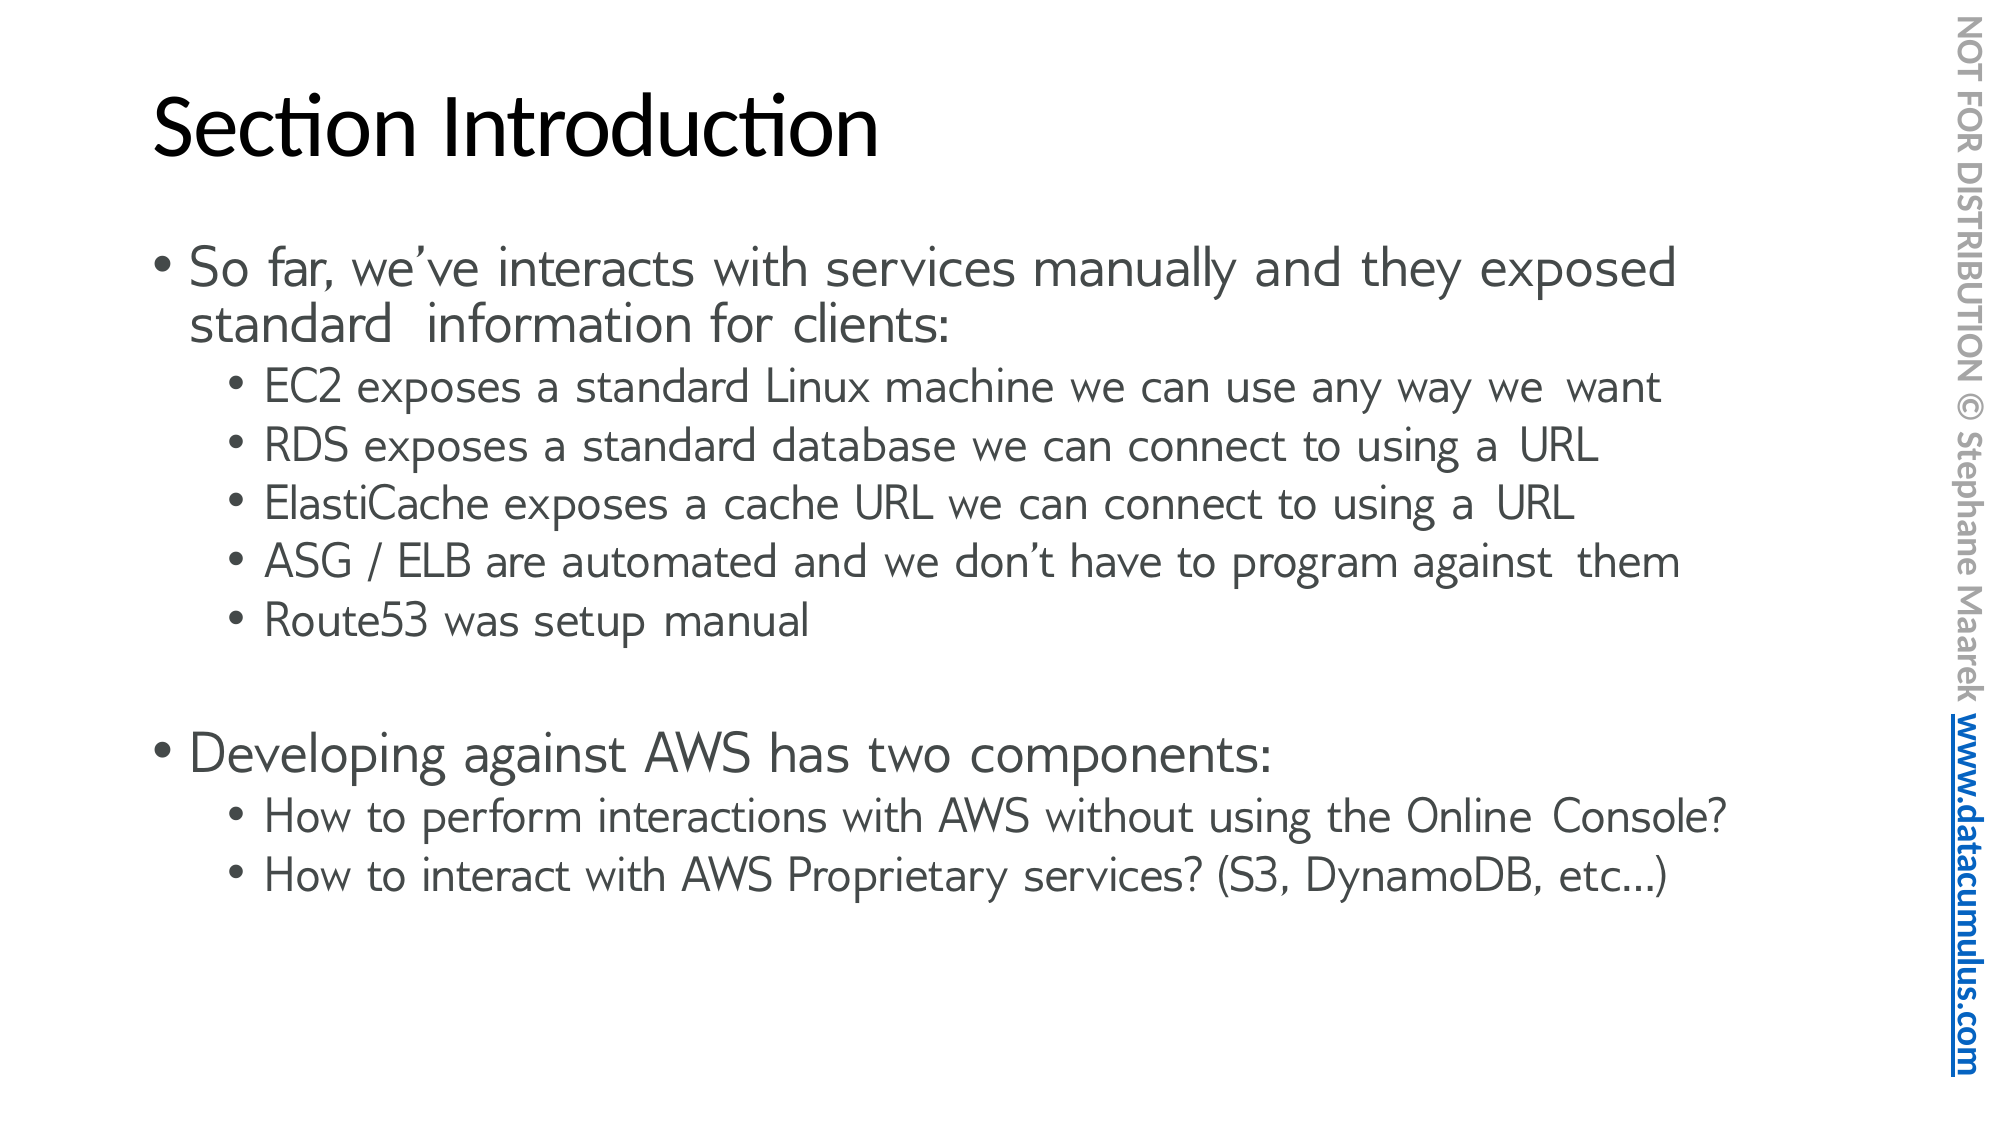

NOT FOR DISTRIBUTION © Stephane Maarek www.datacumulus.com
# Section Introduction
So far, we’ve interacts with services manually and they exposed standard  information for clients:
EC2 exposes a standard Linux machine we can use any way we want
RDS exposes a standard database we can connect to using a URL
ElastiCache exposes a cache URL we can connect to using a URL
ASG / ELB are automated and we don’t have to program against them
Route53 was setup manual

Developing against AWS has two components:
How to perform interactions with AWS without using the Online Console?
How to interact with AWS Proprietary services? (S3, DynamoDB, etc…)
© Stephane Maarek